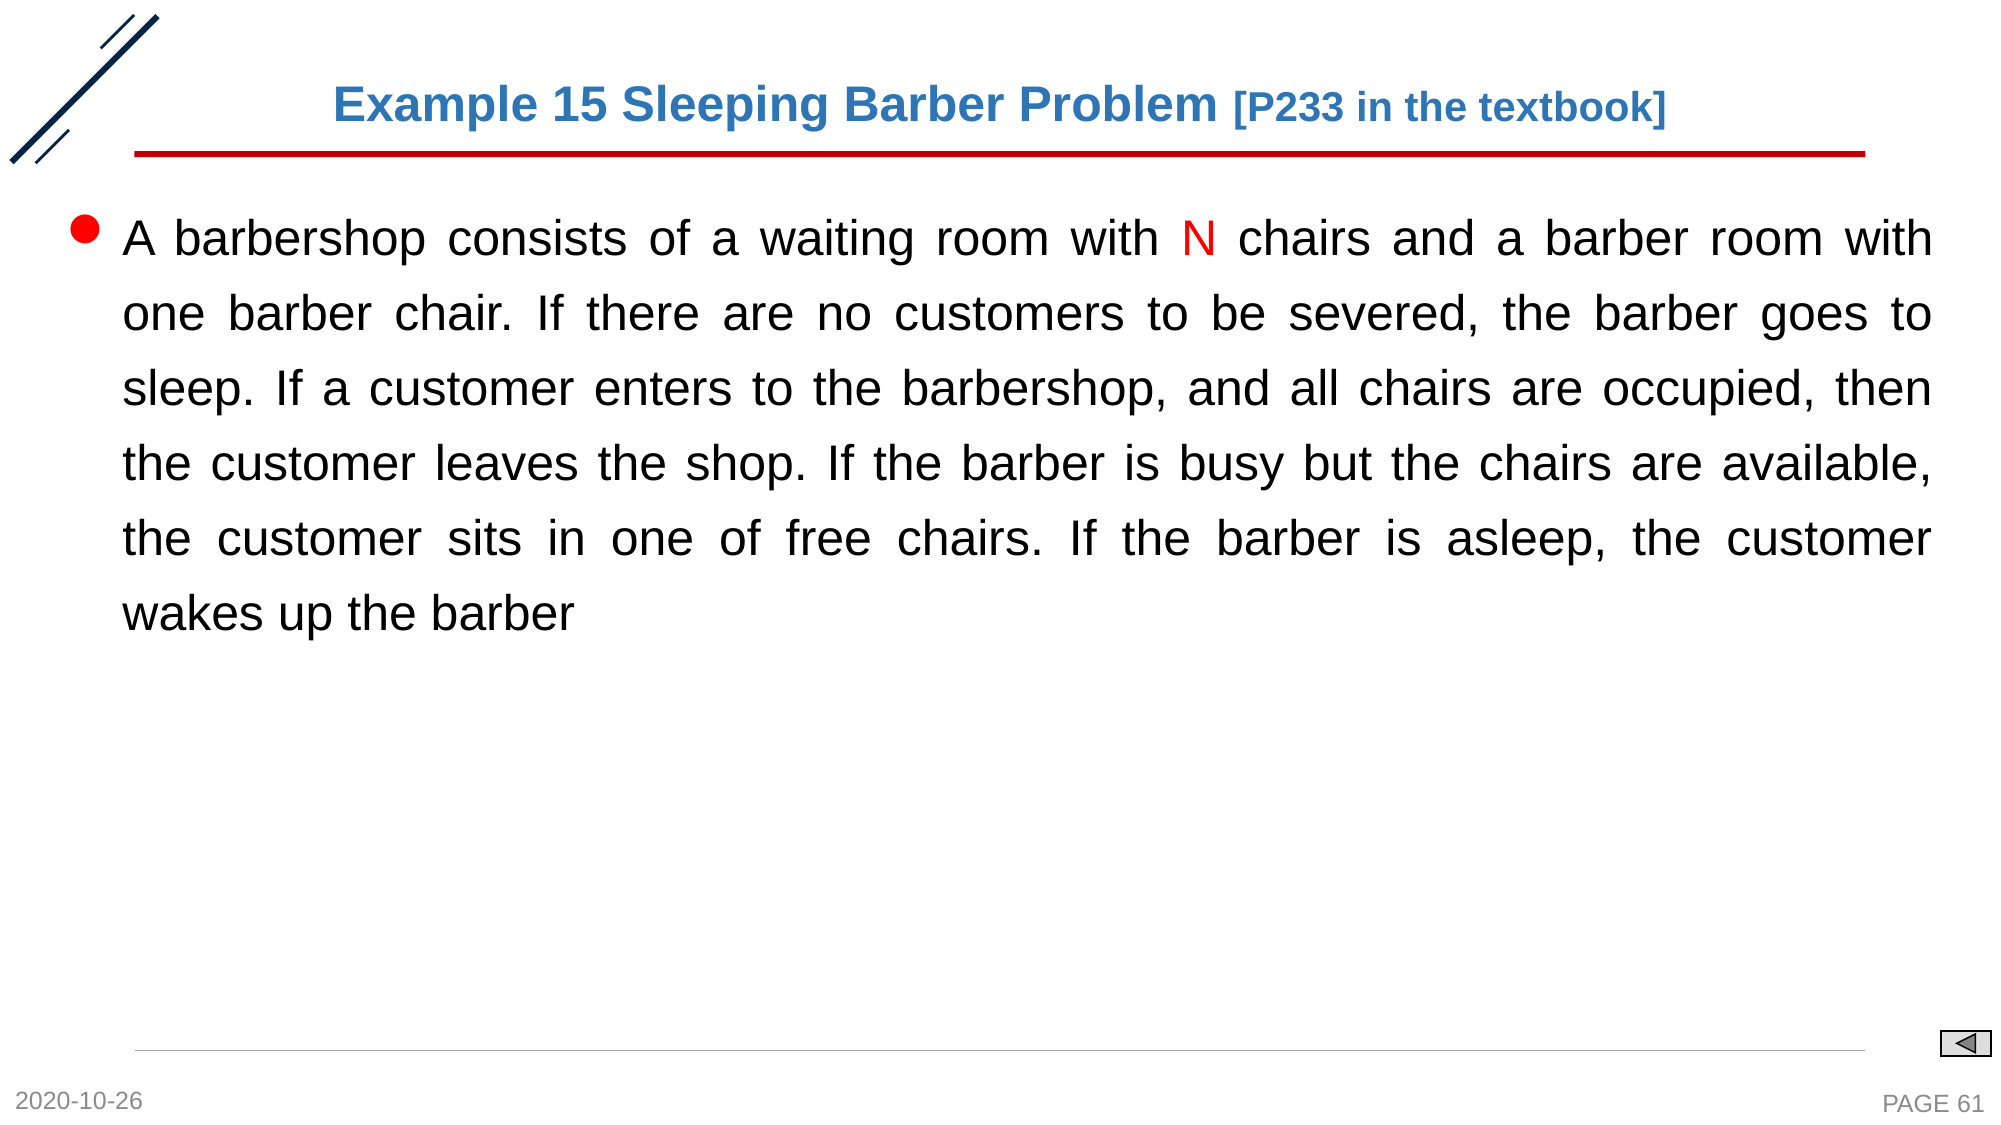

# Example 15 Sleeping Barber Problem [P233 in the textbook]
A barbershop consists of a waiting room with N chairs and a barber room with one barber chair. If there are no customers to be severed, the barber goes to sleep. If a customer enters to the barbershop, and all chairs are occupied, then the customer leaves the shop. If the barber is busy but the chairs are available, the customer sits in one of free chairs. If the barber is asleep, the customer wakes up the barber

2020-10-26
PAGE 61